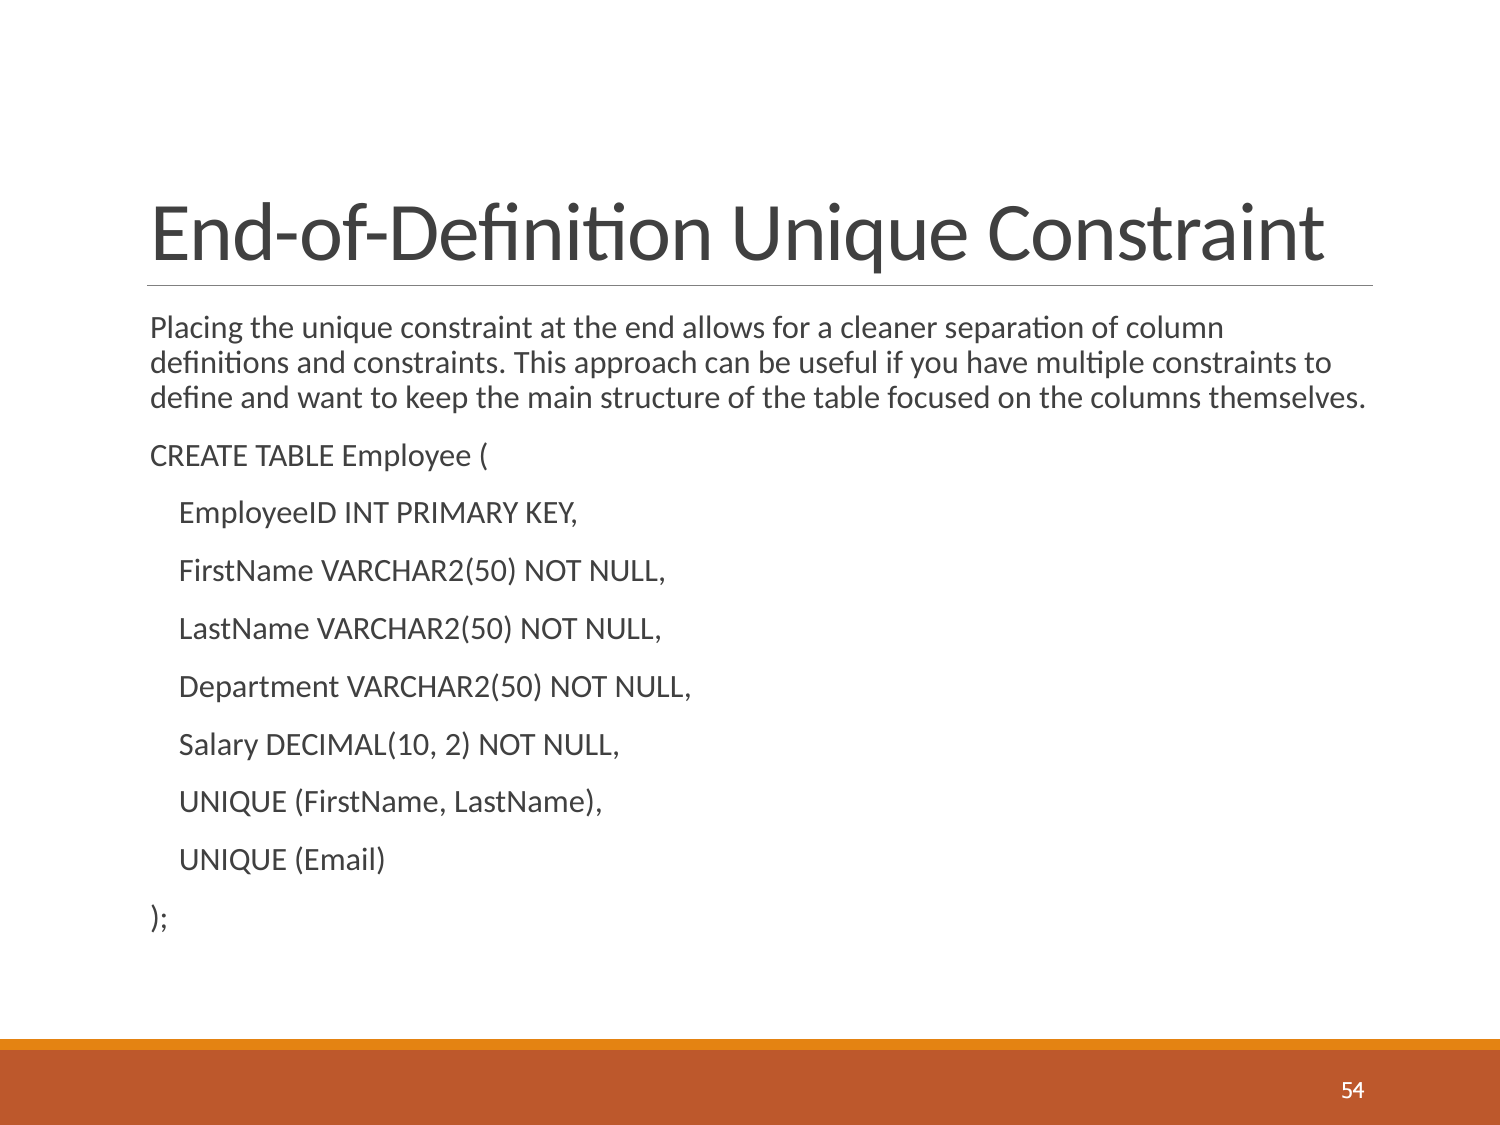

# End-of-Definition Unique Constraint
Placing the unique constraint at the end allows for a cleaner separation of column definitions and constraints. This approach can be useful if you have multiple constraints to define and want to keep the main structure of the table focused on the columns themselves.
CREATE TABLE Employee (
    EmployeeID INT PRIMARY KEY,
    FirstName VARCHAR2(50) NOT NULL,
    LastName VARCHAR2(50) NOT NULL,
    Department VARCHAR2(50) NOT NULL,
    Salary DECIMAL(10, 2) NOT NULL,
    UNIQUE (FirstName, LastName),
    UNIQUE (Email)
);

54